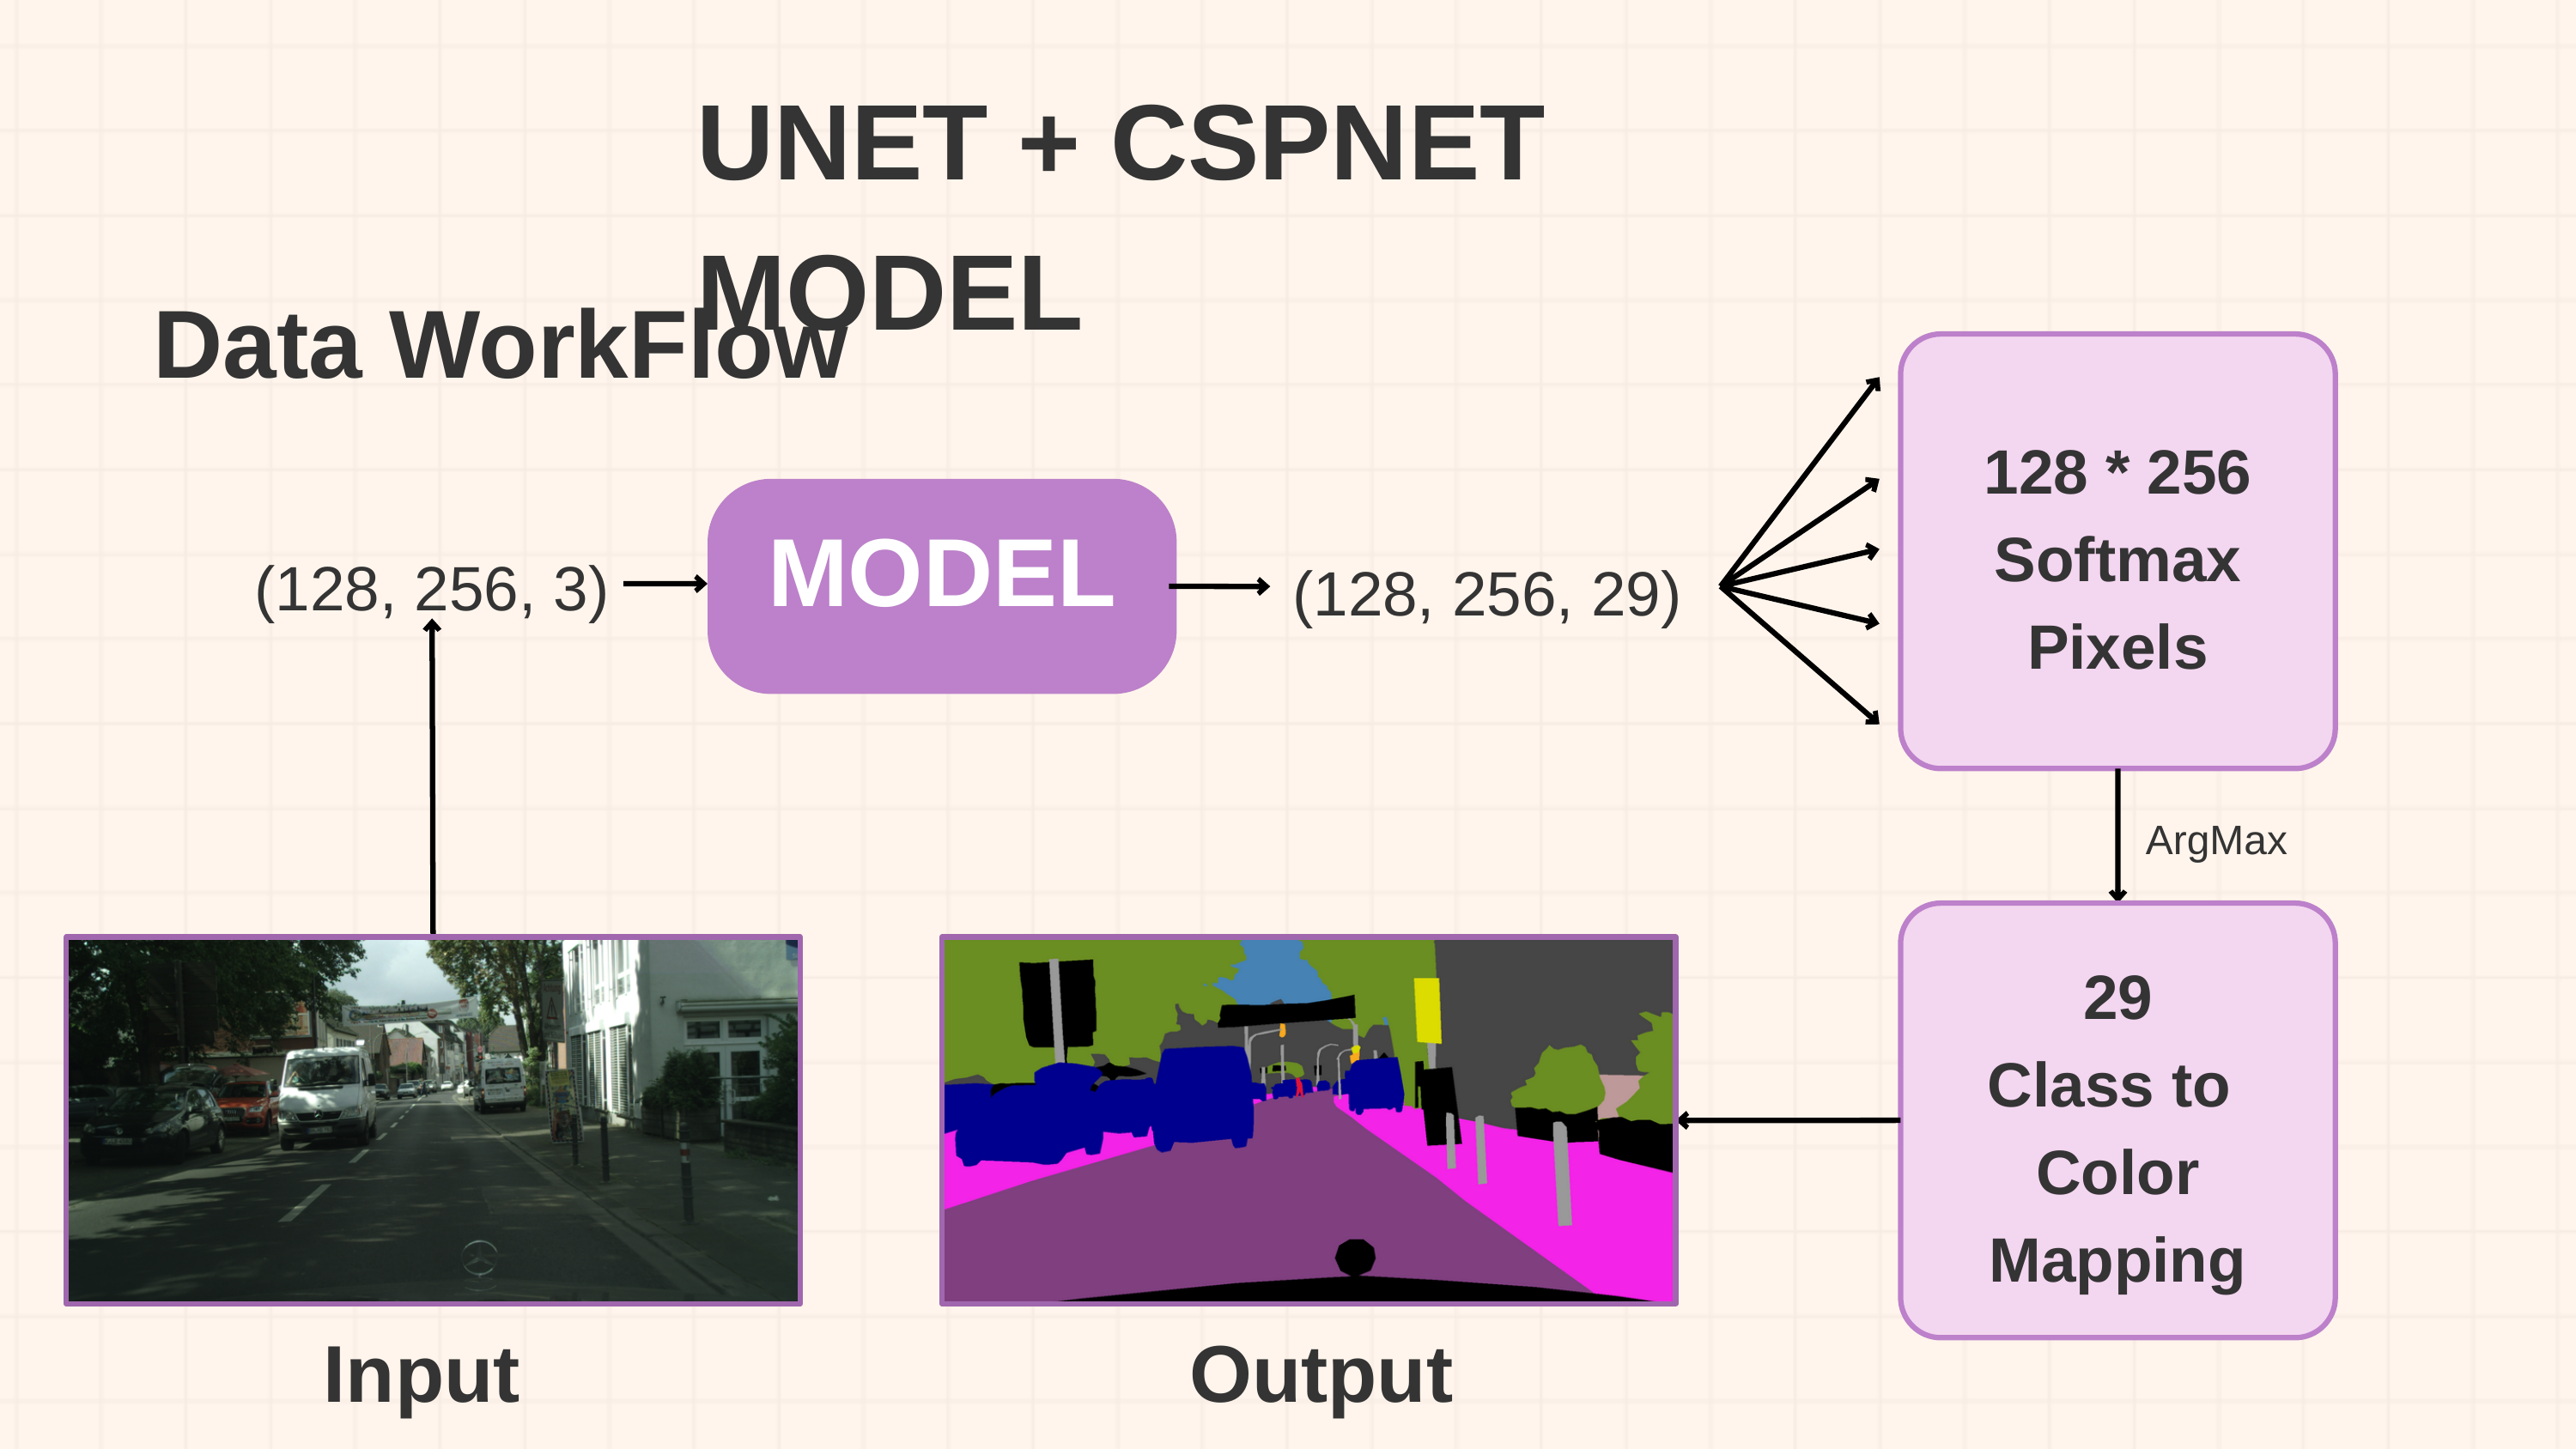

UNET + CSPNET MODEL
Data WorkFlow

128 * 256 Softmax Pixels

MODEL

(128, 256, 3)
(128, 256, 29)

ArgMax

29
Class to  Color Mapping

Input
Output